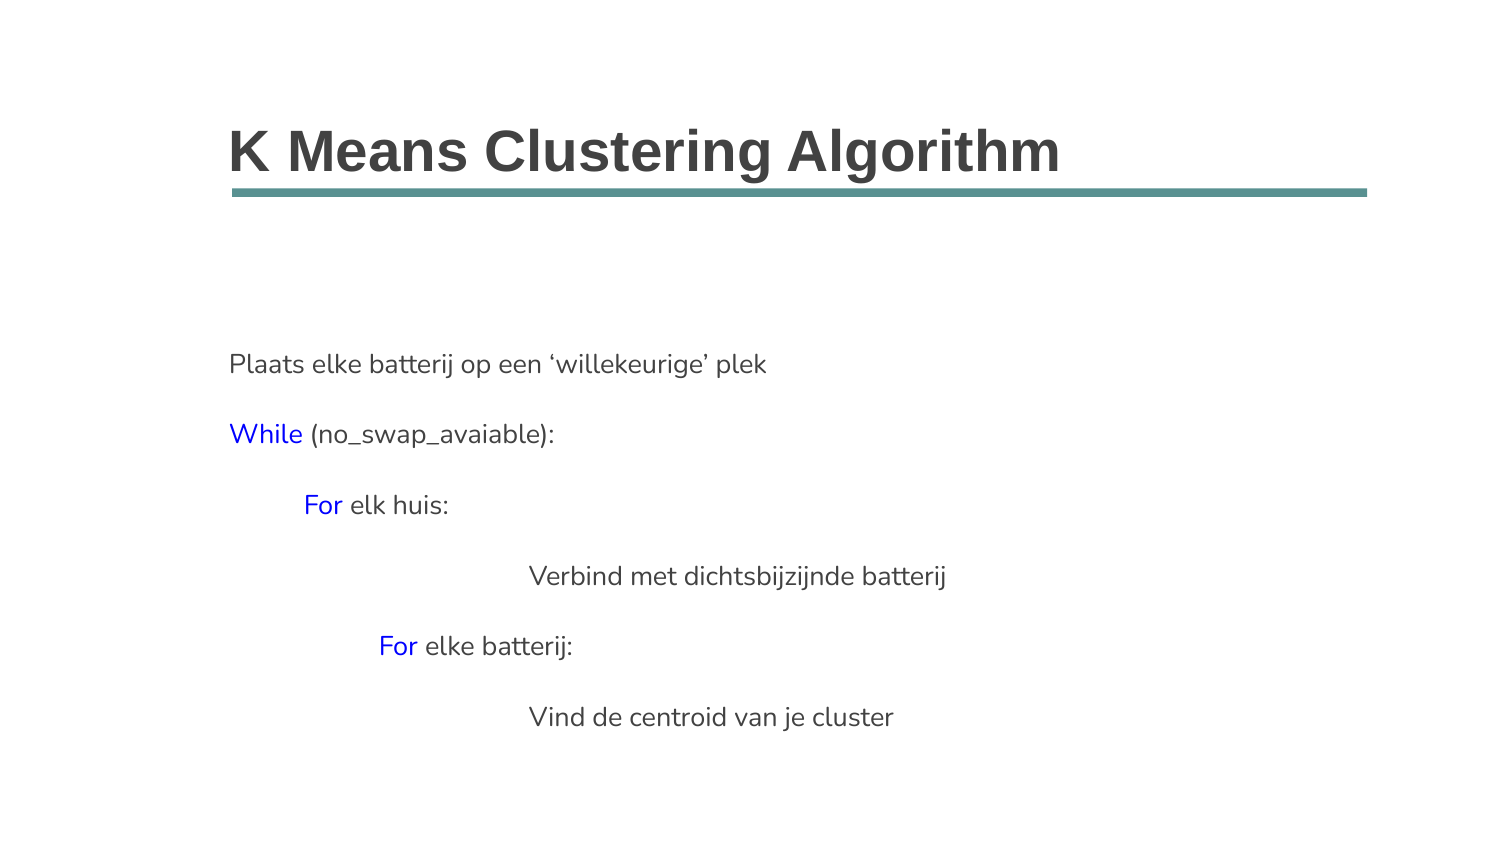

K Means Clustering Algorithm

Plaats elke batterij op een ‘willekeurige’ plek
While (no_swap_avaiable):
For elk huis:
		Verbind met dichtsbijzijnde batterij
	For elke batterij:
		Vind de centroid van je cluster